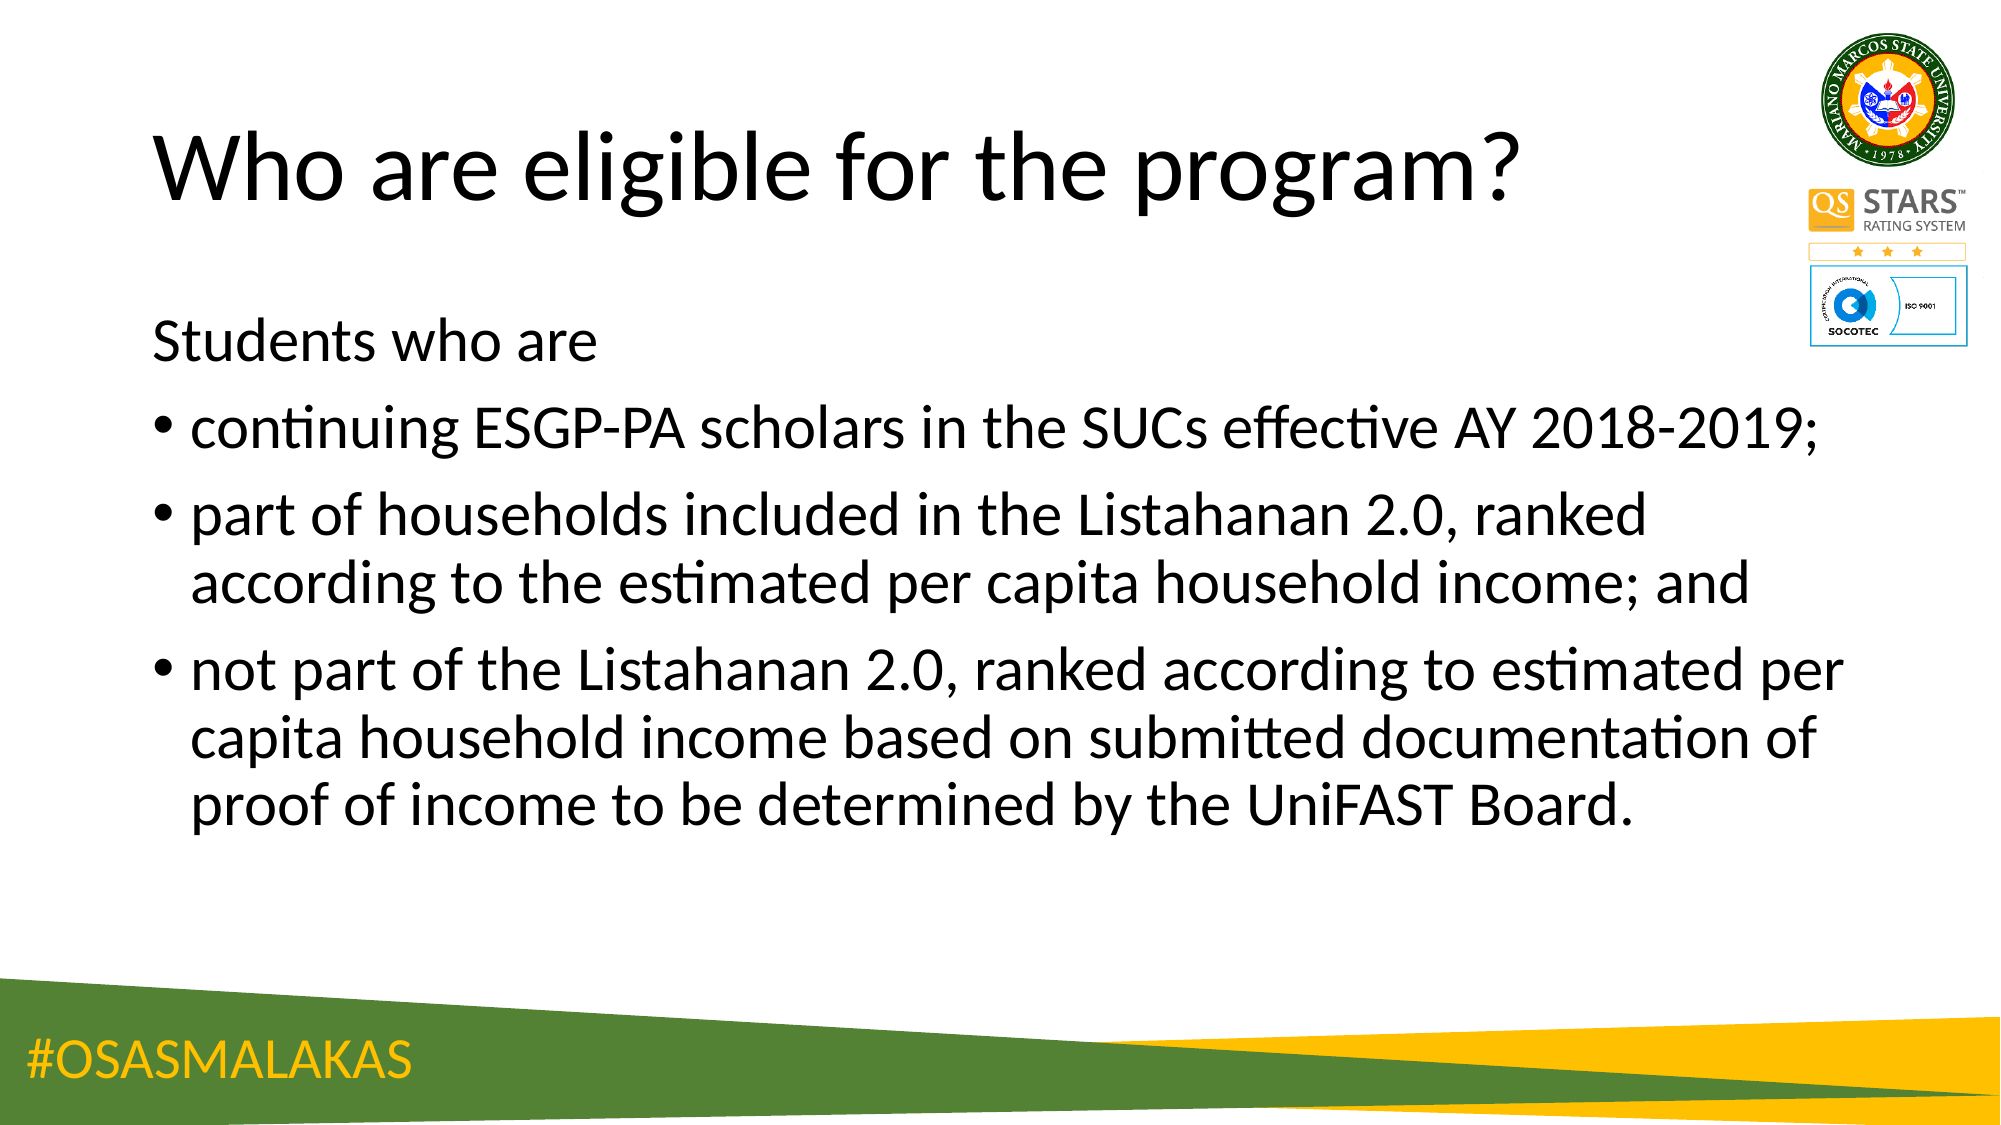

# Who are eligible for the program?
Students who are
continuing ESGP-PA scholars in the SUCs effective AY 2018-2019;
part of households included in the Listahanan 2.0, ranked according to the estimated per capita household income; and
not part of the Listahanan 2.0, ranked according to estimated per capita household income based on submitted documentation of proof of income to be determined by the UniFAST Board.